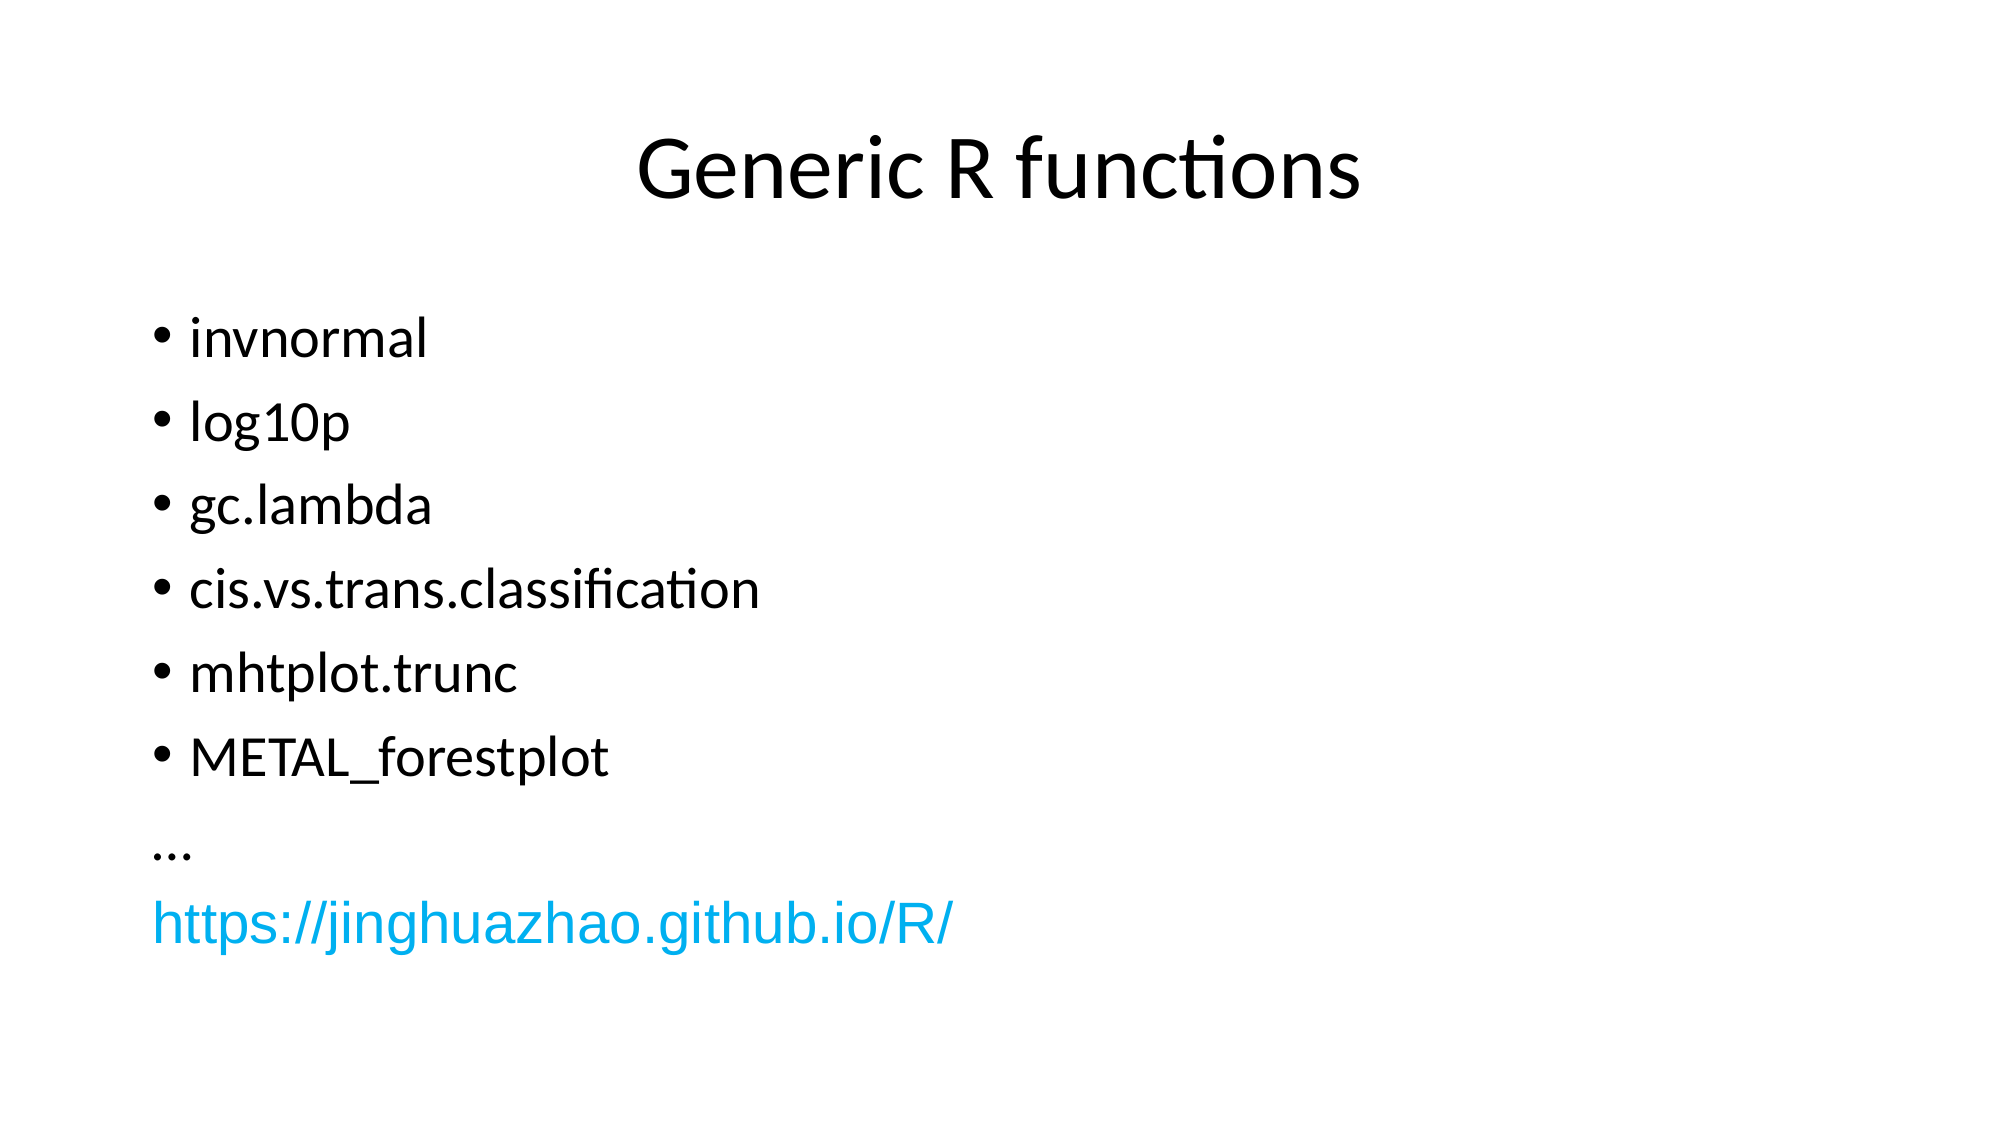

# Generic R functions
invnormal
log10p
gc.lambda
cis.vs.trans.classification
mhtplot.trunc
METAL_forestplot
…
https://jinghuazhao.github.io/R/